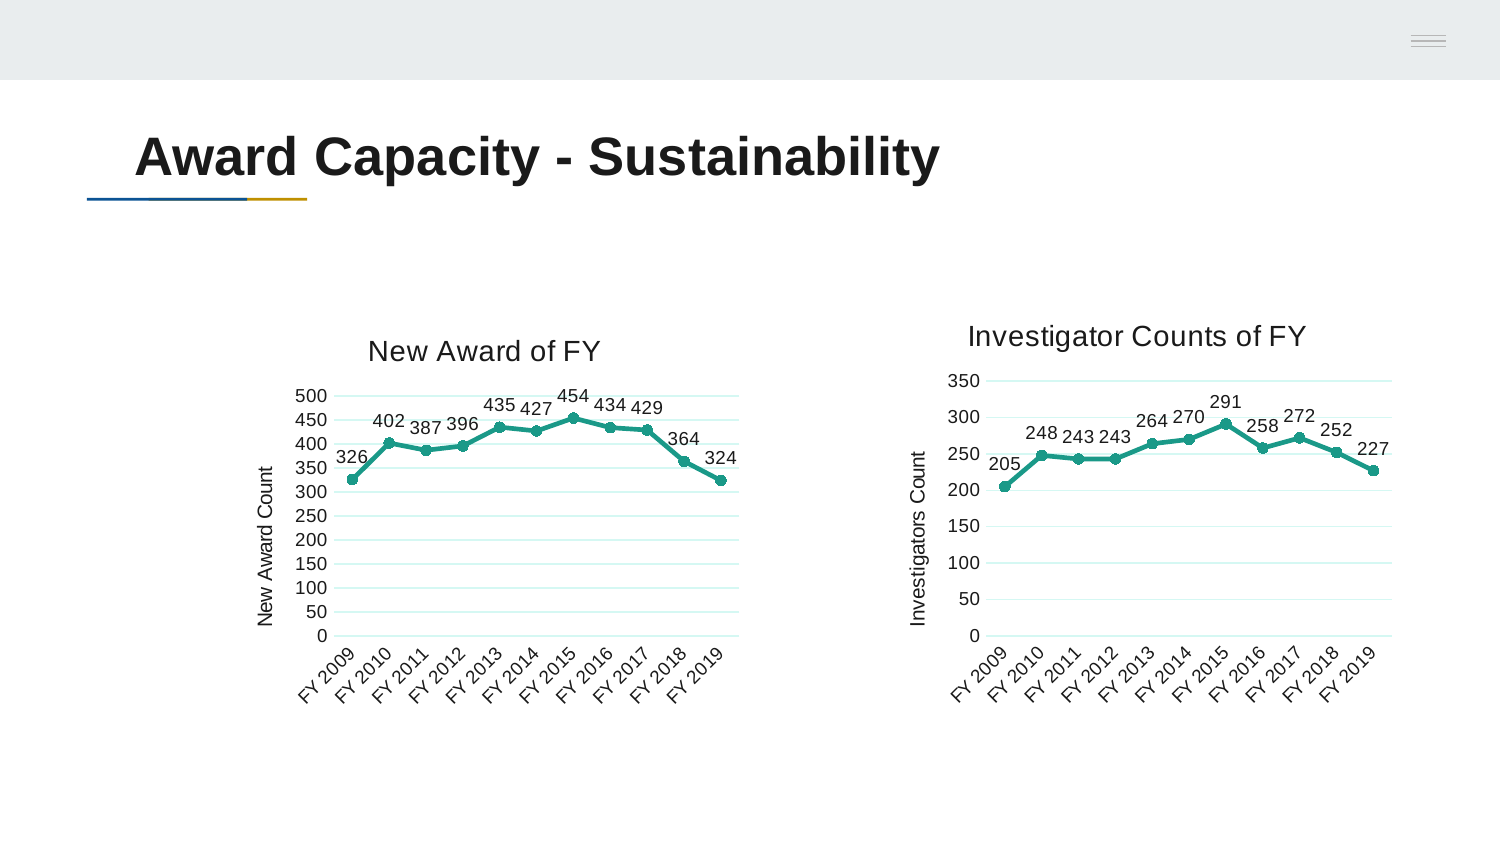

# Award Capacity - Sustainability

### Chart: Investigator Counts of FY

| Category |  |
|---|---|
| FY 2009 | 205.0 |
| FY 2010 | 248.0 |
| FY 2011 | 243.0 |
| FY 2012 | 243.0 |
| FY 2013 | 264.0 |
| FY 2014 | 270.0 |
| FY 2015 | 291.0 |
| FY 2016 | 258.0 |
| FY 2017 | 272.0 |
| FY 2018 | 252.0 |
| FY 2019 | 227.0 |

### Chart: New Award of FY

| Category |  |
|---|---|
| FY 2009 | 326.0 |
| FY 2010 | 402.0 |
| FY 2011 | 387.0 |
| FY 2012 | 396.0 |
| FY 2013 | 435.0 |
| FY 2014 | 427.0 |
| FY 2015 | 454.0 |
| FY 2016 | 434.0 |
| FY 2017 | 429.0 |
| FY 2018 | 364.0 |
| FY 2019 | 324.0 |